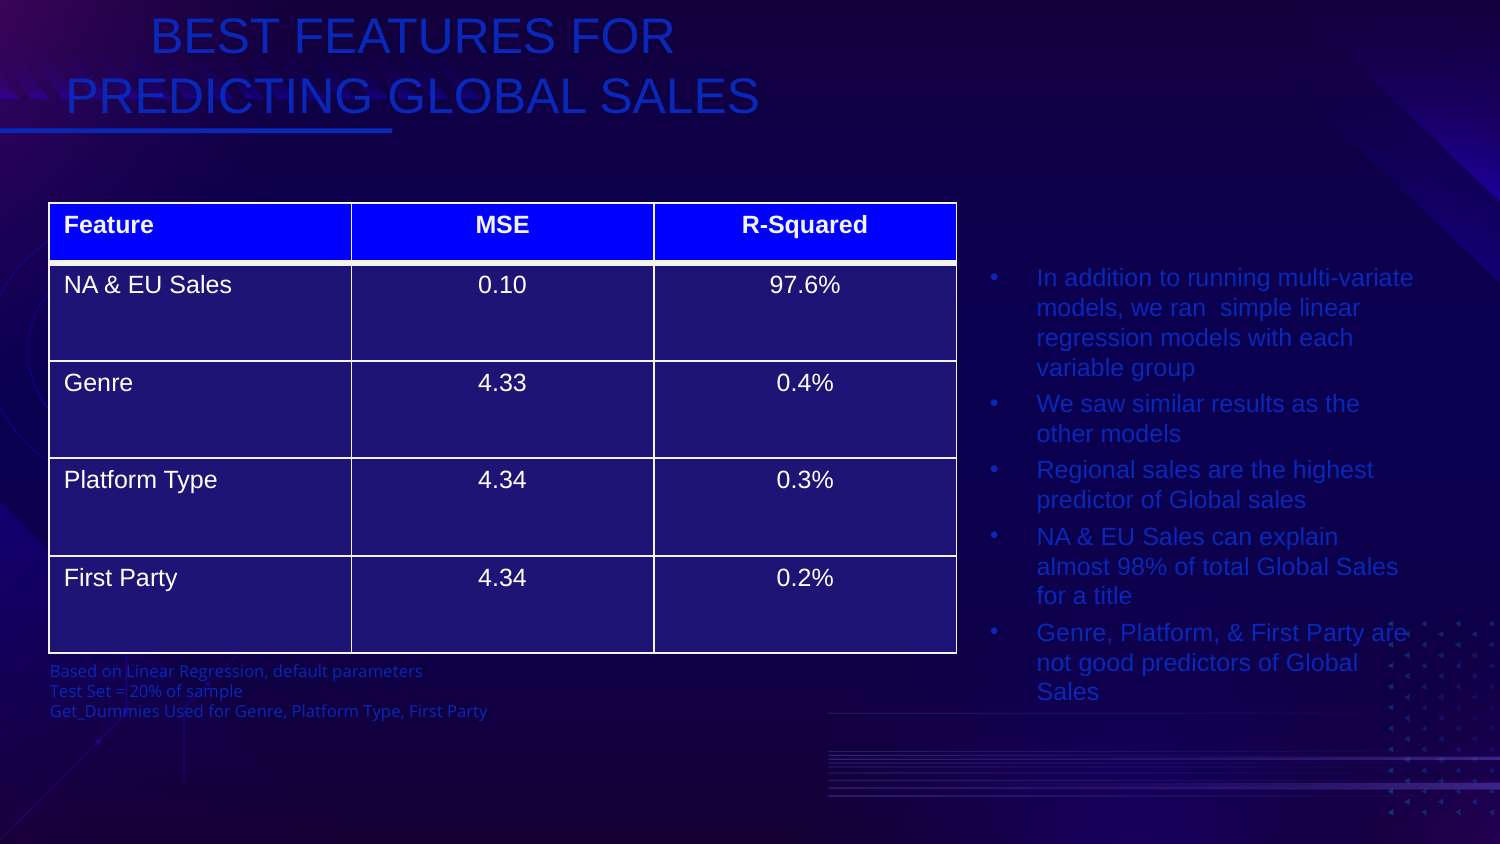

# BEST FEATURES FOR PREDICTING GLOBAL SALES
| Feature | MSE | R-Squared |
| --- | --- | --- |
| NA & EU Sales | 0.10 | 97.6% |
| Genre | 4.33 | 0.4% |
| Platform Type | 4.34 | 0.3% |
| First Party | 4.34 | 0.2% |

In addition to running multi-variate models, we ran  simple linear regression models with each variable group
We saw similar results as the other models
Regional sales are the highest predictor of Global sales
NA & EU Sales can explain almost 98% of total Global Sales for a title
Genre, Platform, & First Party are not good predictors of Global Sales

Based on Linear Regression, default parameters
Test Set = 20% of sample
Get_Dummies Used for Genre, Platform Type, First Party